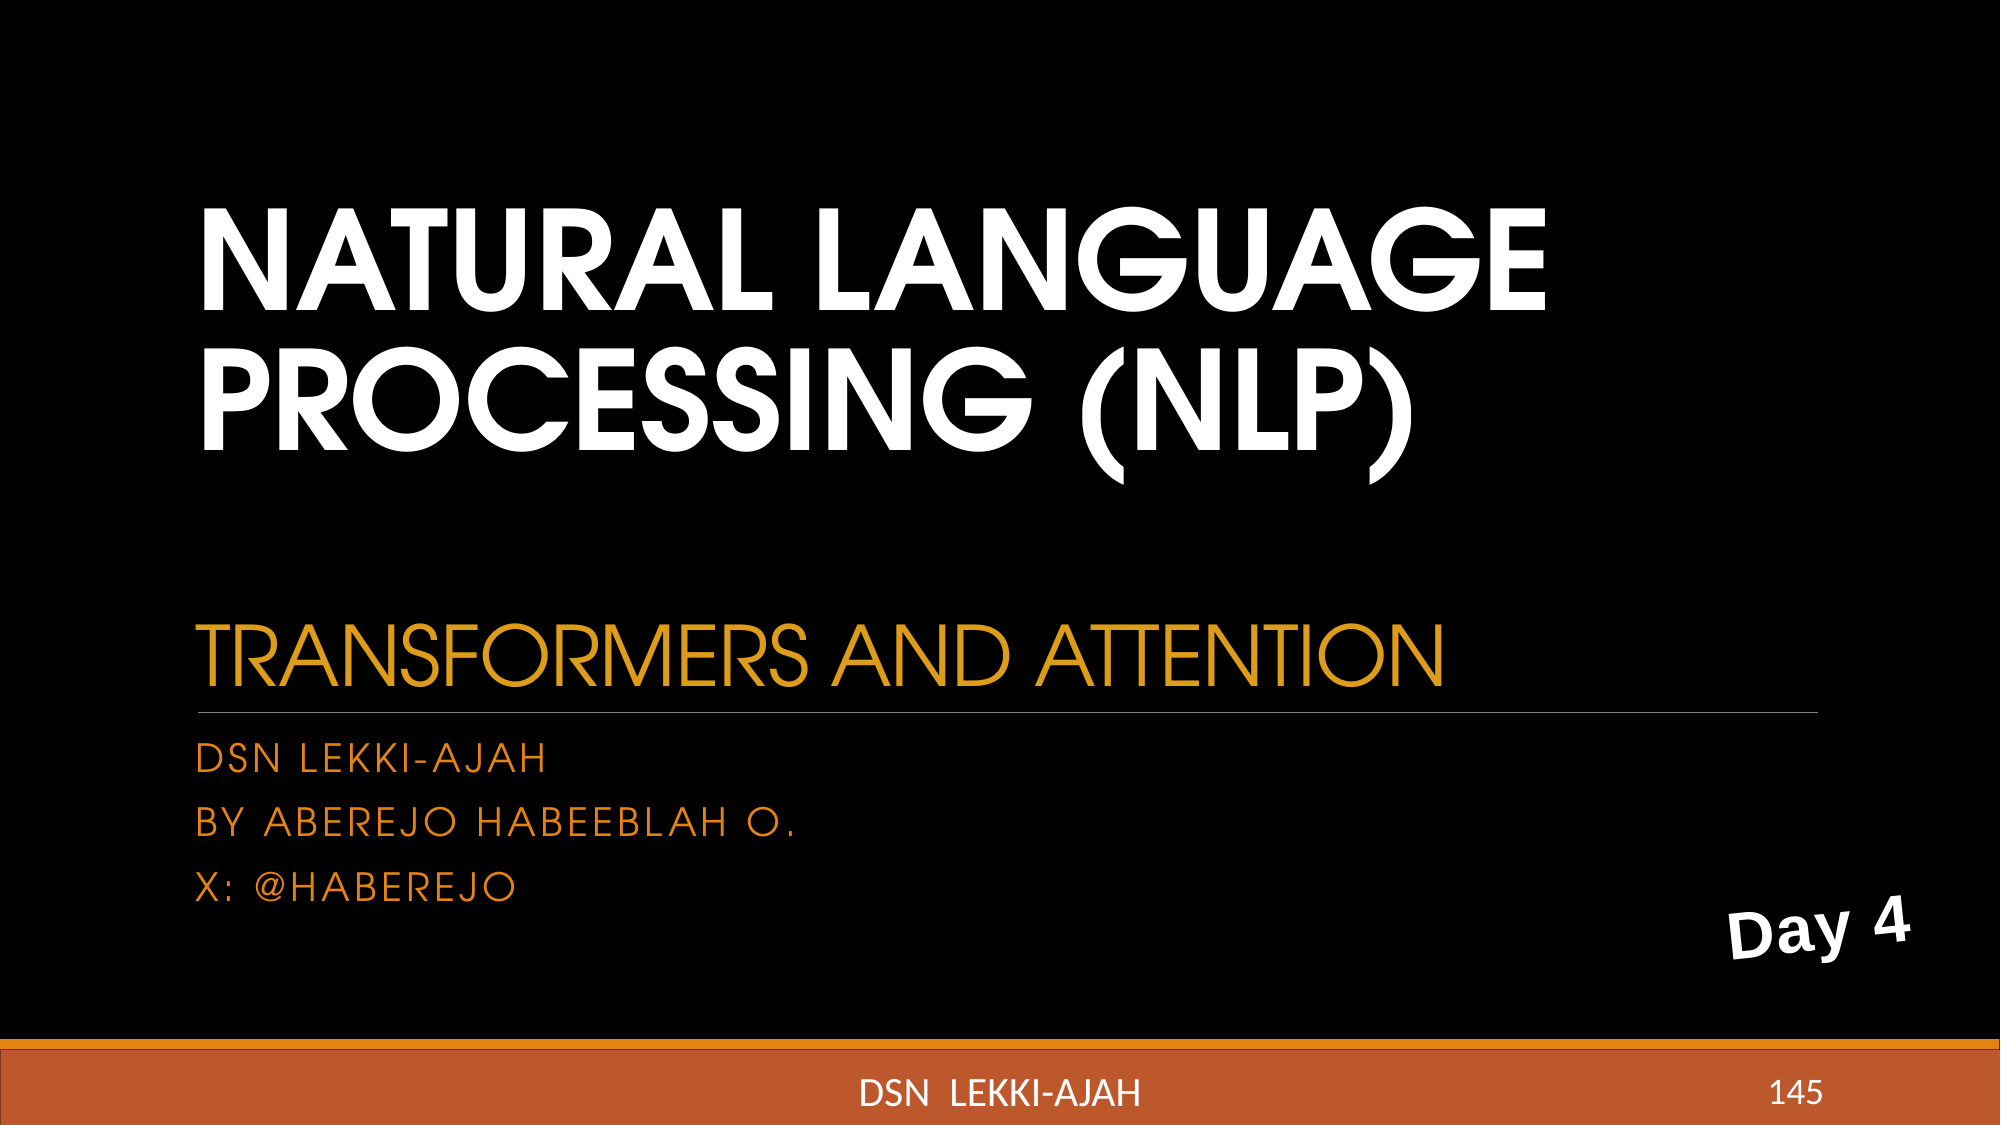

# NATURAL LANGUAGE PROCESSING (NLP) TRANSFORMERS AND ATTENTION
DSN LEKKI-AJAH
BY ABEREJO HABEEBLAH O.
X: @haberejo
Day 4
DSN  LEKKI-AJAH
145